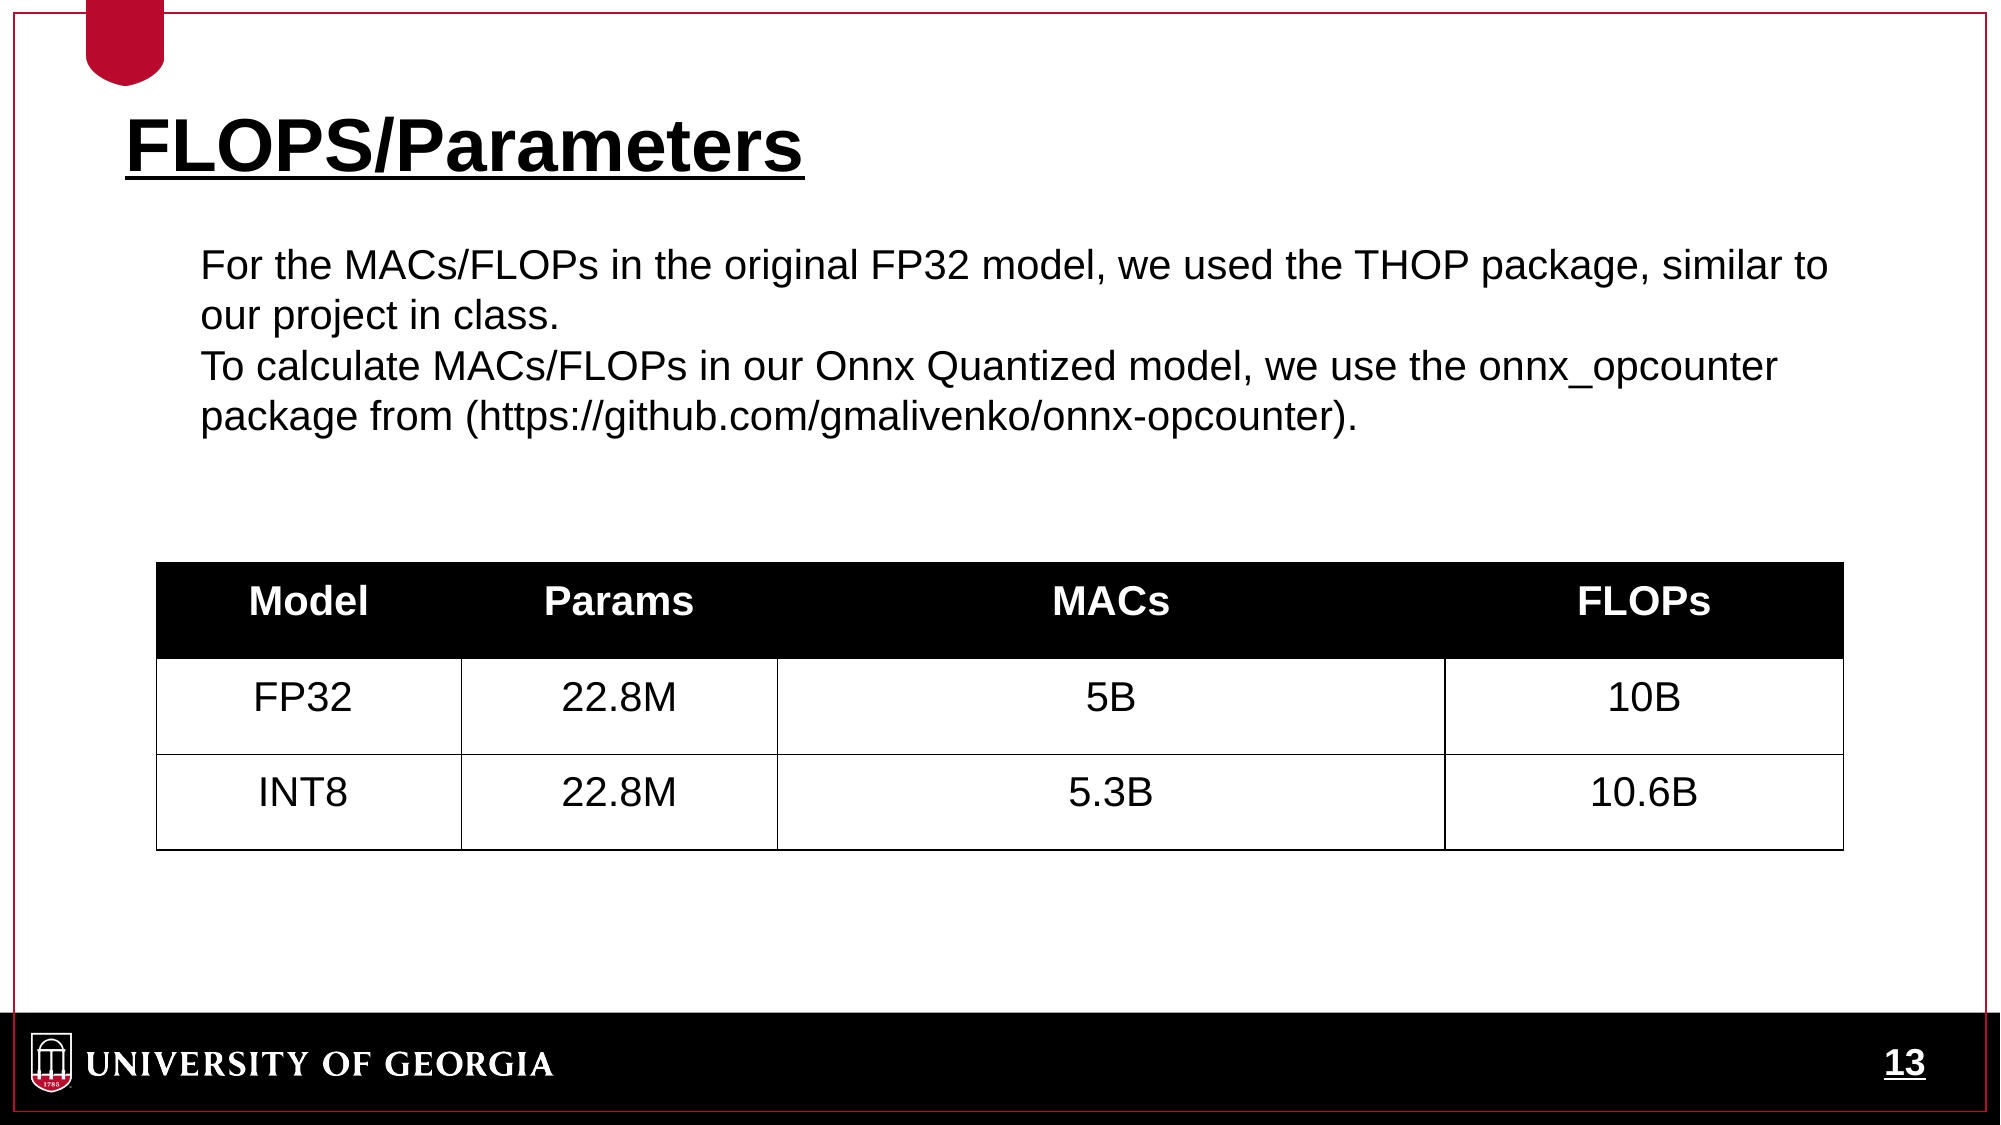

FLOPS/Parameters
For the MACs/FLOPs in the original FP32 model, we used the THOP package, similar to our project in class.
To calculate MACs/FLOPs in our Onnx Quantized model, we use the onnx_opcounter package from (https://github.com/gmalivenko/onnx-opcounter).
| Model | Params | MACs | FLOPs |
| --- | --- | --- | --- |
| FP32 | 22.8M | 5B | 10B |
| INT8 | 22.8M | 5.3B | 10.6B |